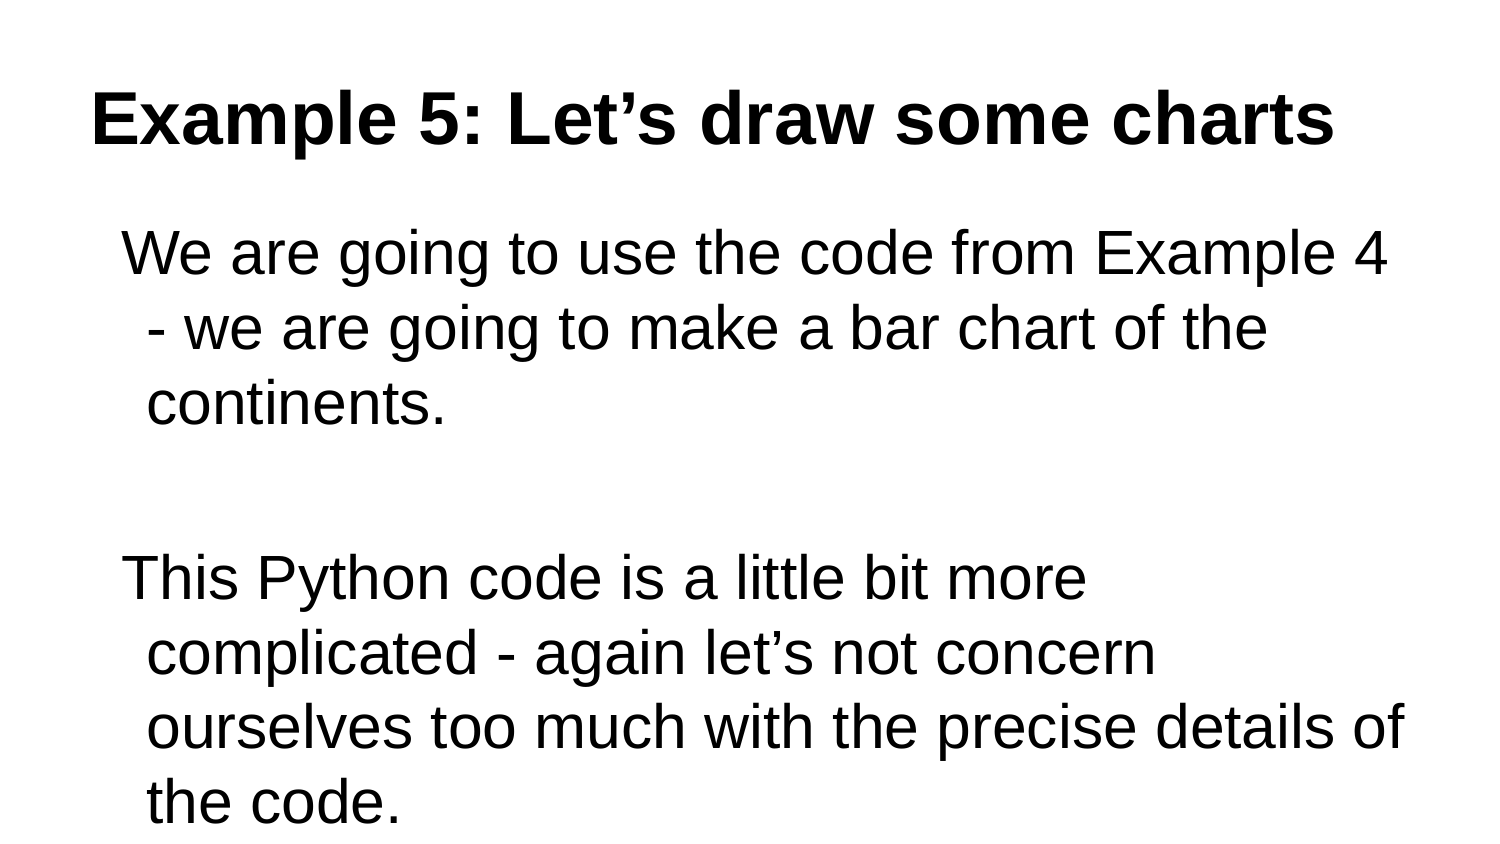

# Example 5: Let’s draw some charts
We are going to use the code from Example 4 - we are going to make a bar chart of the continents.

This Python code is a little bit more complicated - again let’s not concern ourselves too much with the precise details of the code.